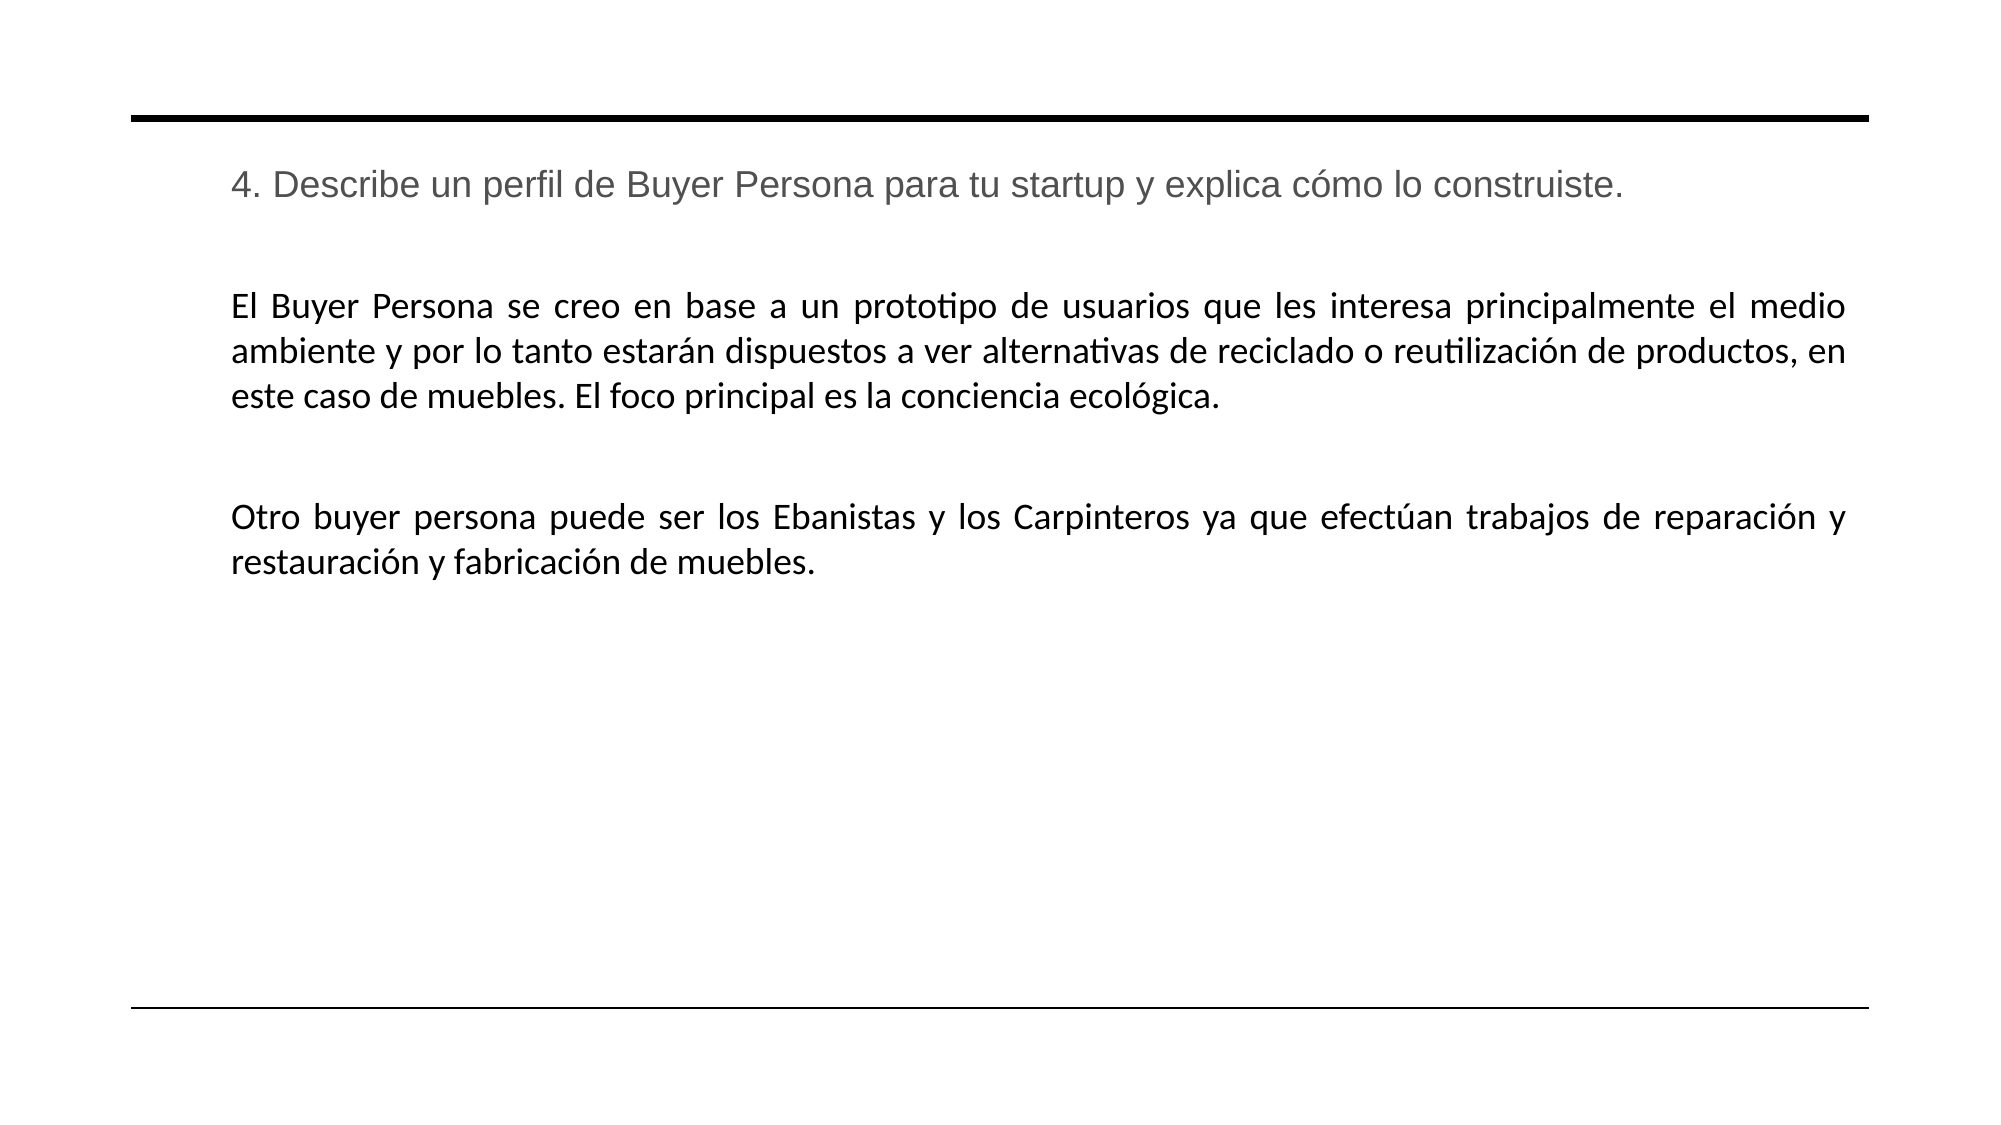

4. Describe un perfil de Buyer Persona para tu startup y explica cómo lo construiste.

El Buyer Persona se creo en base a un prototipo de usuarios que les interesa principalmente el medio ambiente y por lo tanto estarán dispuestos a ver alternativas de reciclado o reutilización de productos, en este caso de muebles. El foco principal es la conciencia ecológica.

Otro buyer persona puede ser los Ebanistas y los Carpinteros ya que efectúan trabajos de reparación y restauración y fabricación de muebles.